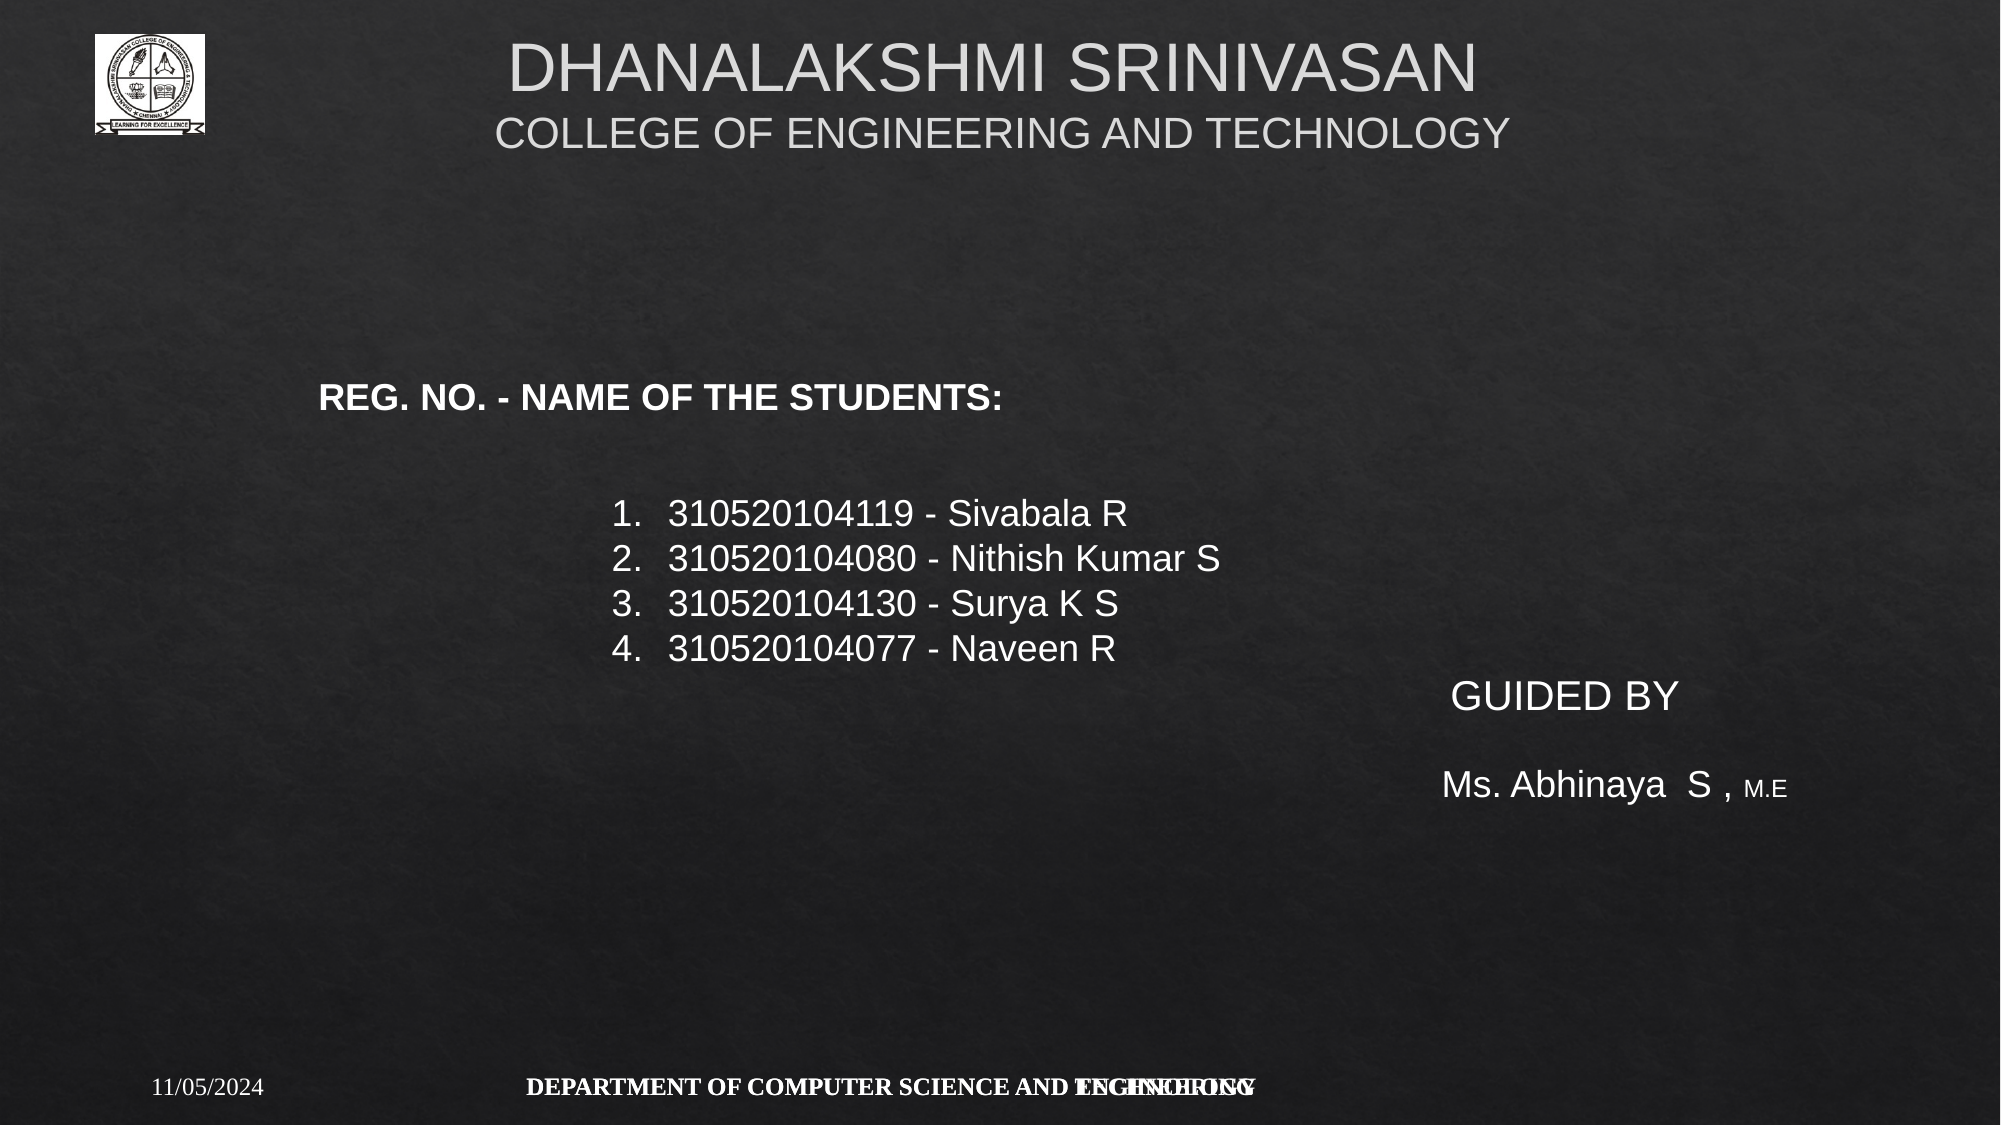

DHANALAKSHMI SRINIVASAN
COLLEGE OF ENGINEERING AND TECHNOLOGY

REG. NO. - NAME OF THE STUDENTS:

GUIDED BY
310520104119 - Sivabala R
310520104080 - Nithish Kumar S
310520104130 - Surya K S
310520104077 - Naveen R
Ms. Abhinaya  S , M.E